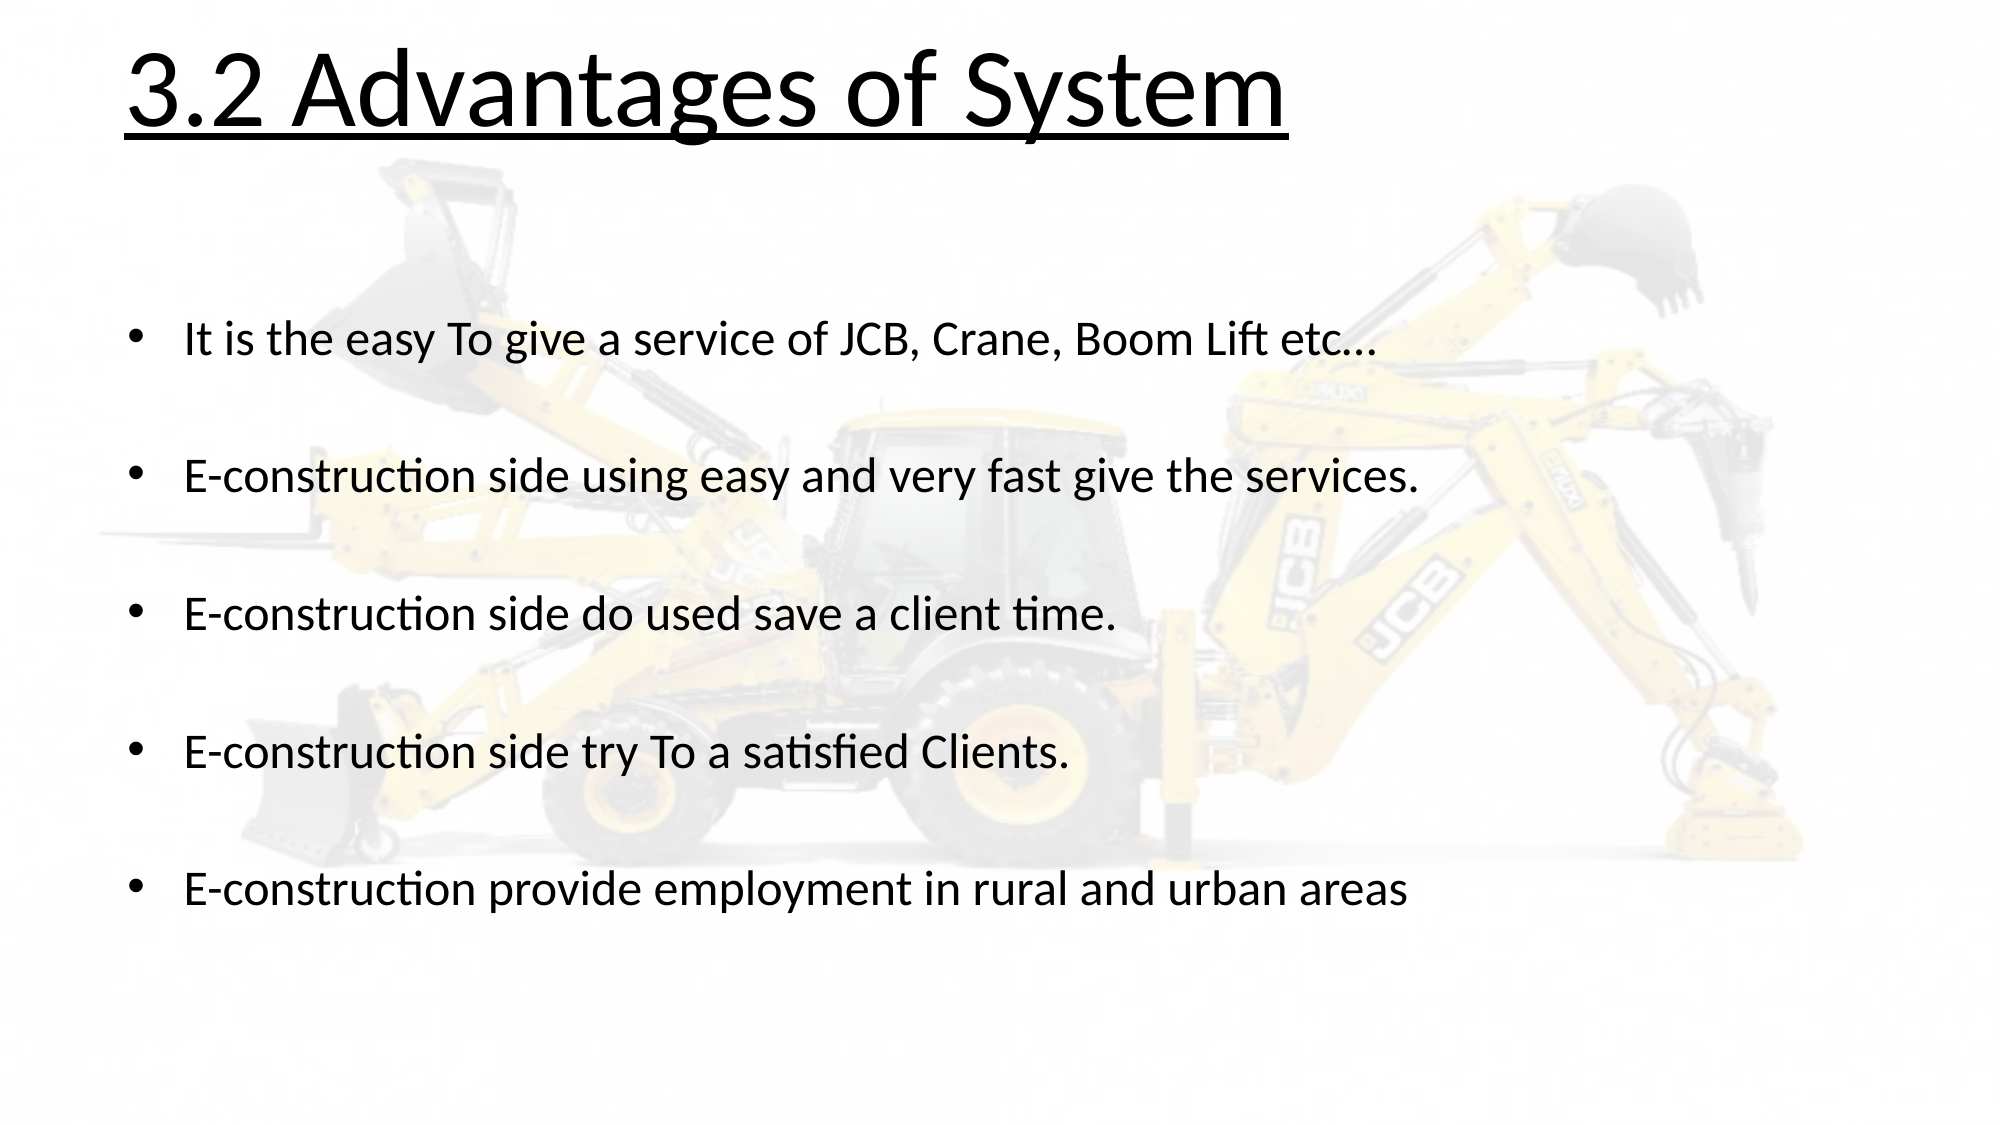

# 3.2 Advantages of System
It is the easy To give a service of JCB, Crane, Boom Lift etc…

E-construction side using easy and very fast give the services.

E-construction side do used save a client time.

E-construction side try To a satisfied Clients.

E-construction provide employment in rural and urban areas